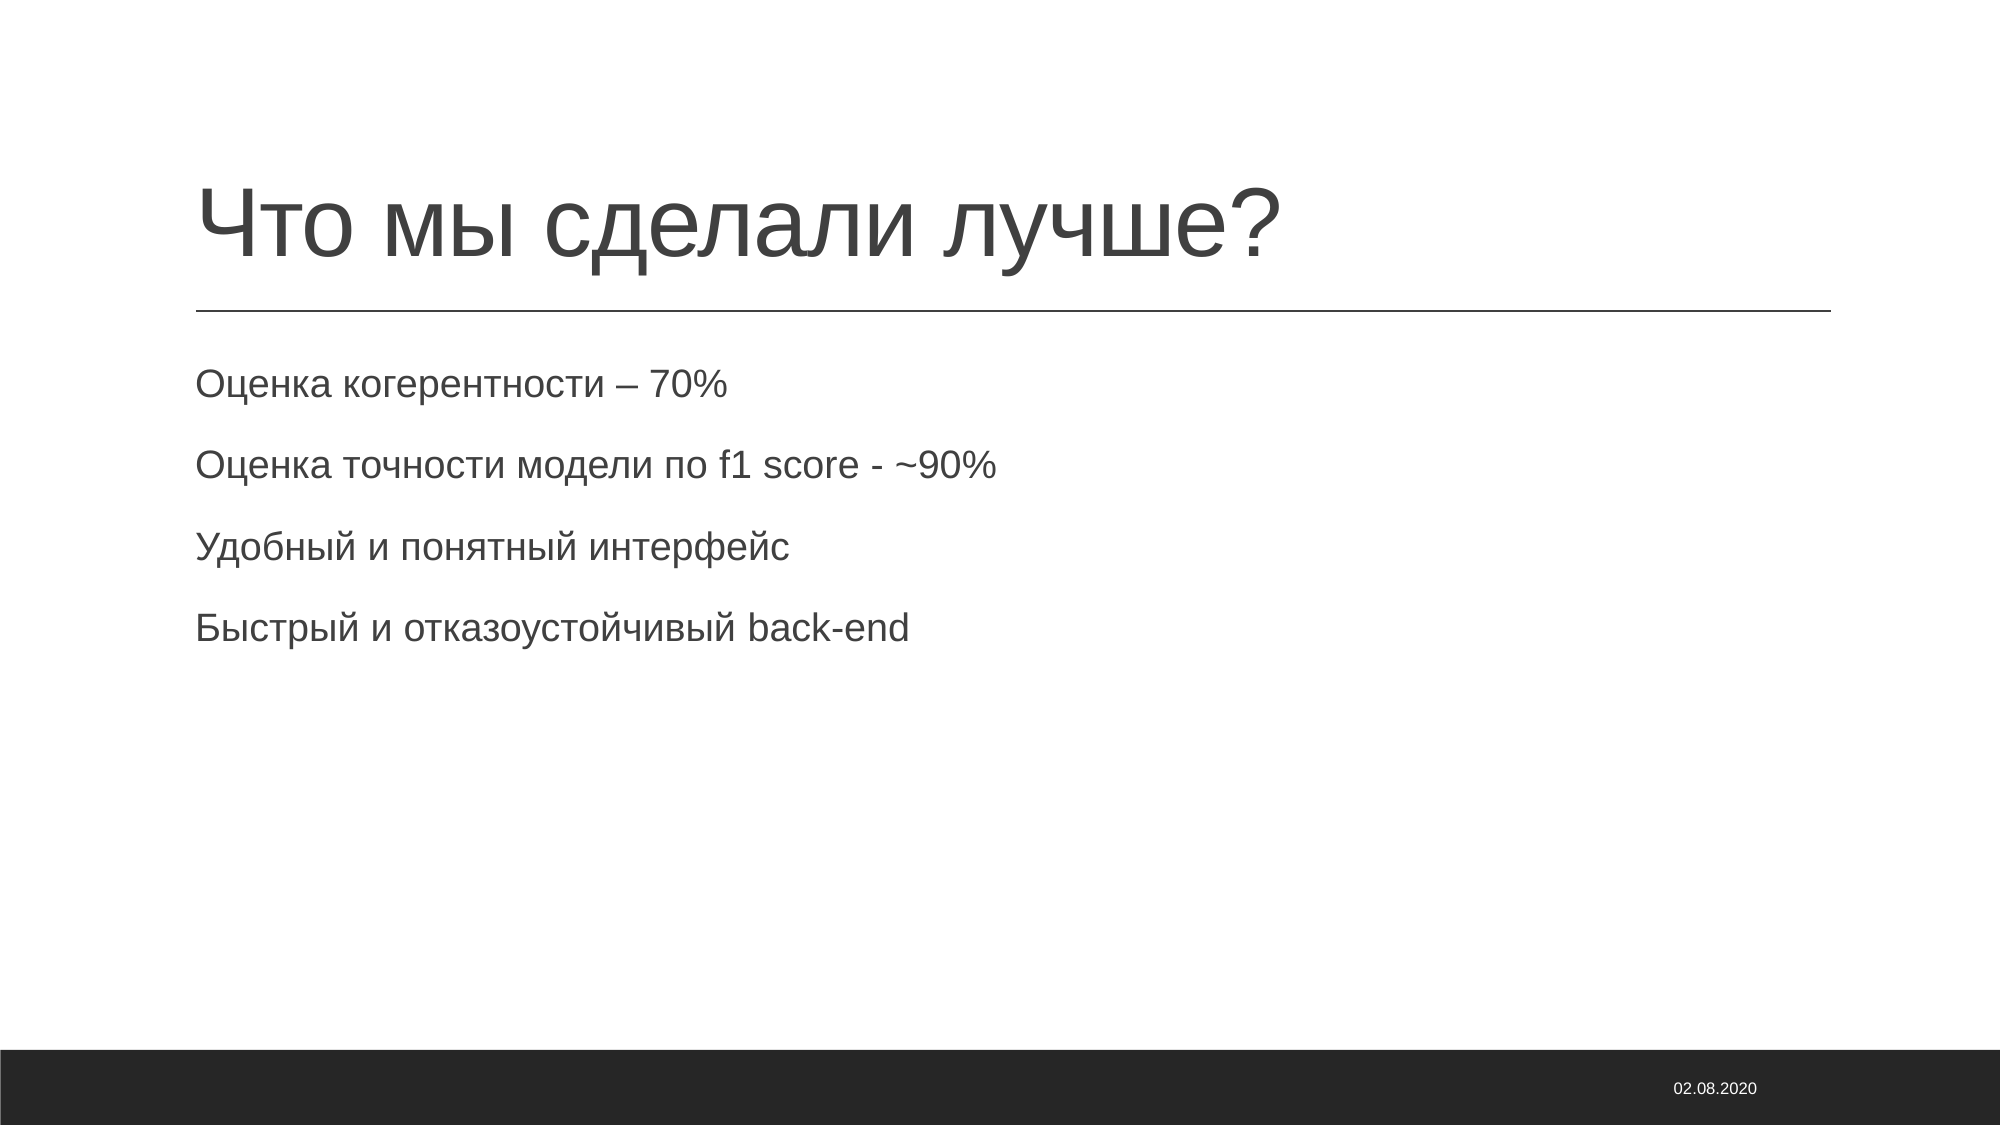

# Что мы сделали лучше?
Оценка когерентности – 70%
Оценка точности модели по f1 score - ~90%
Удобный и понятный интерфейс
Быстрый и отказоустойчивый back-end

02.08.2020